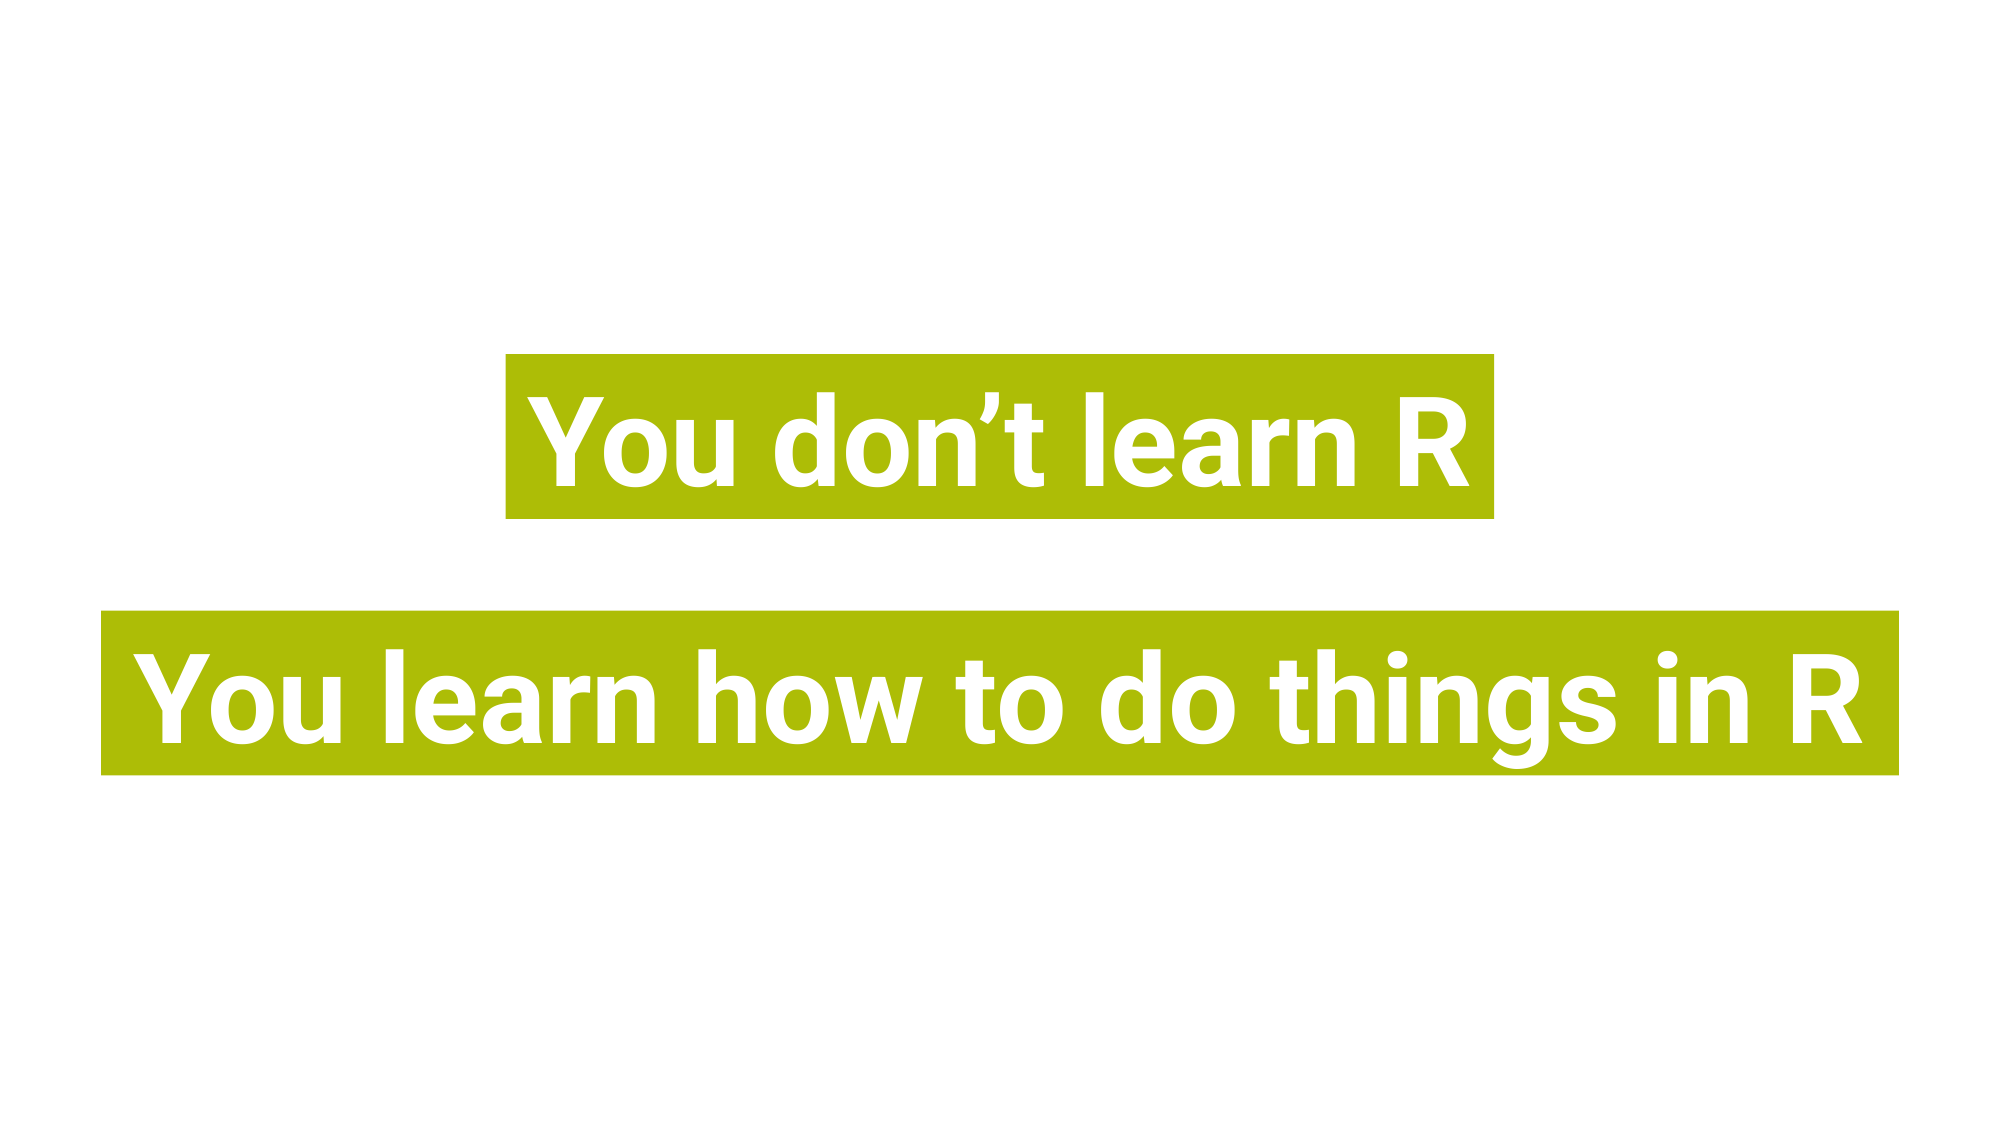

You don’t learn R
You learn how to do things in R